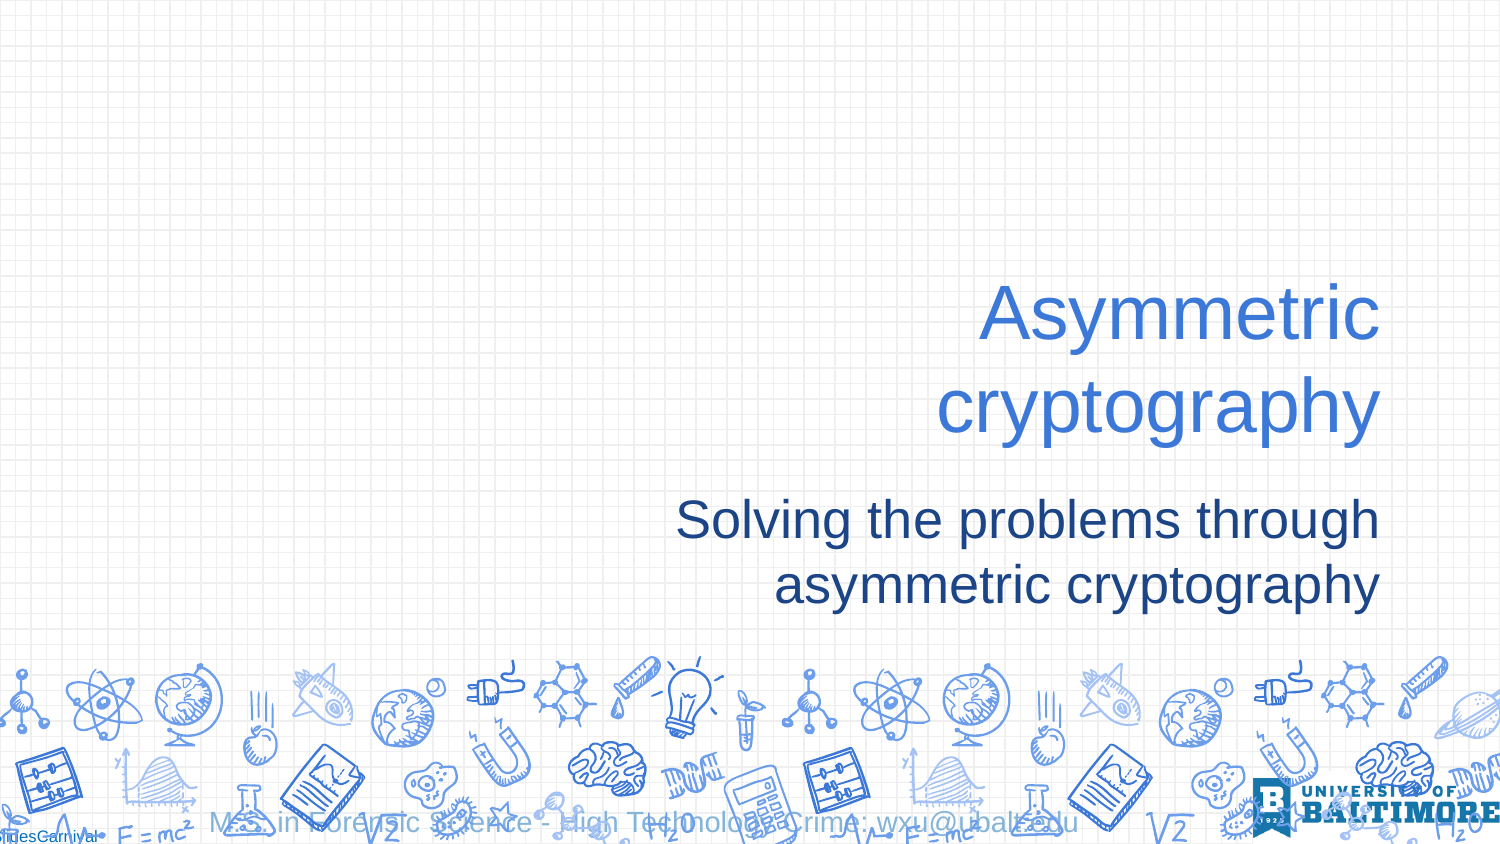

# Asymmetric cryptography
Solving the problems through asymmetric cryptography